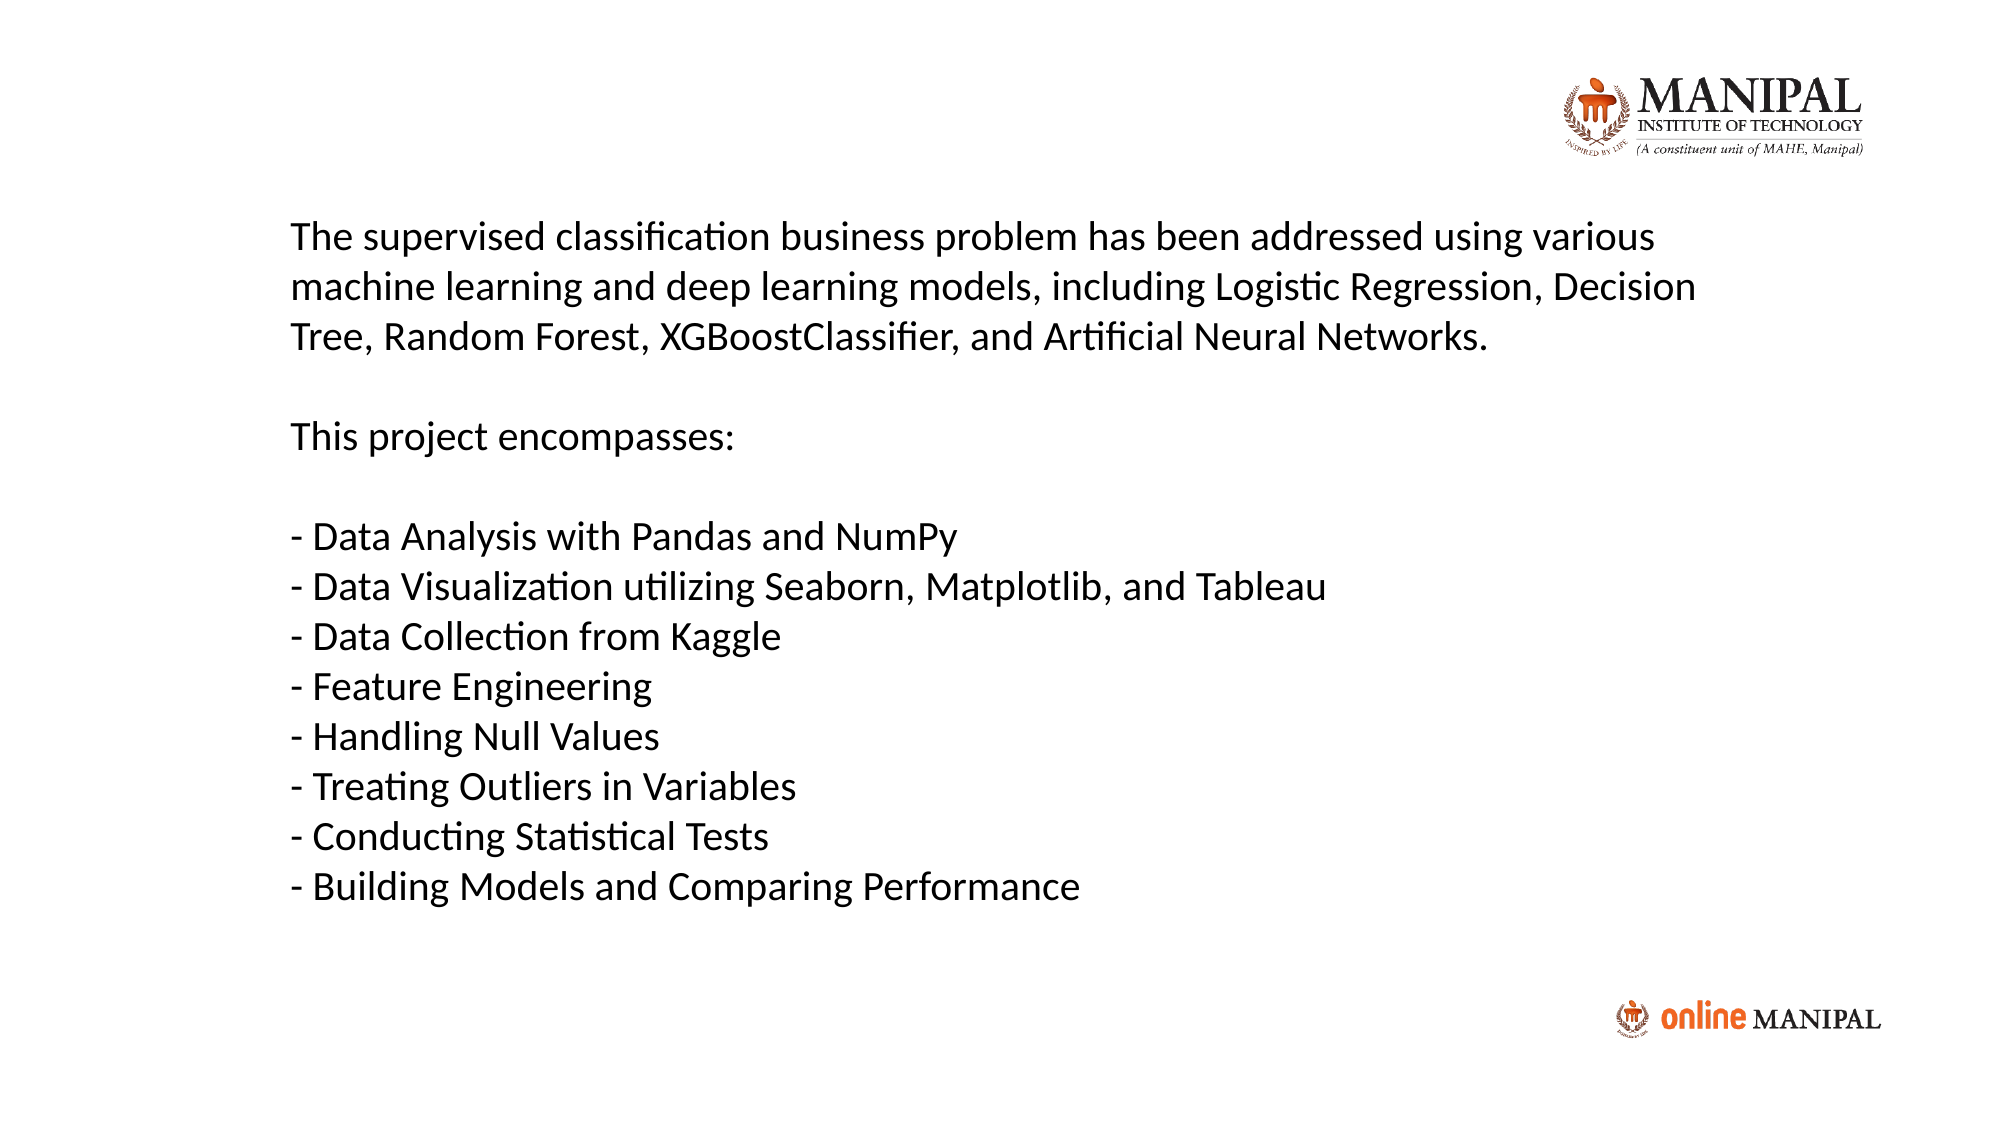

The supervised classification business problem has been addressed using various machine learning and deep learning models, including Logistic Regression, Decision Tree, Random Forest, XGBoostClassifier, and Artificial Neural Networks.

This project encompasses:

- Data Analysis with Pandas and NumPy
- Data Visualization utilizing Seaborn, Matplotlib, and Tableau
- Data Collection from Kaggle
- Feature Engineering
- Handling Null Values
- Treating Outliers in Variables
- Conducting Statistical Tests
- Building Models and Comparing Performance